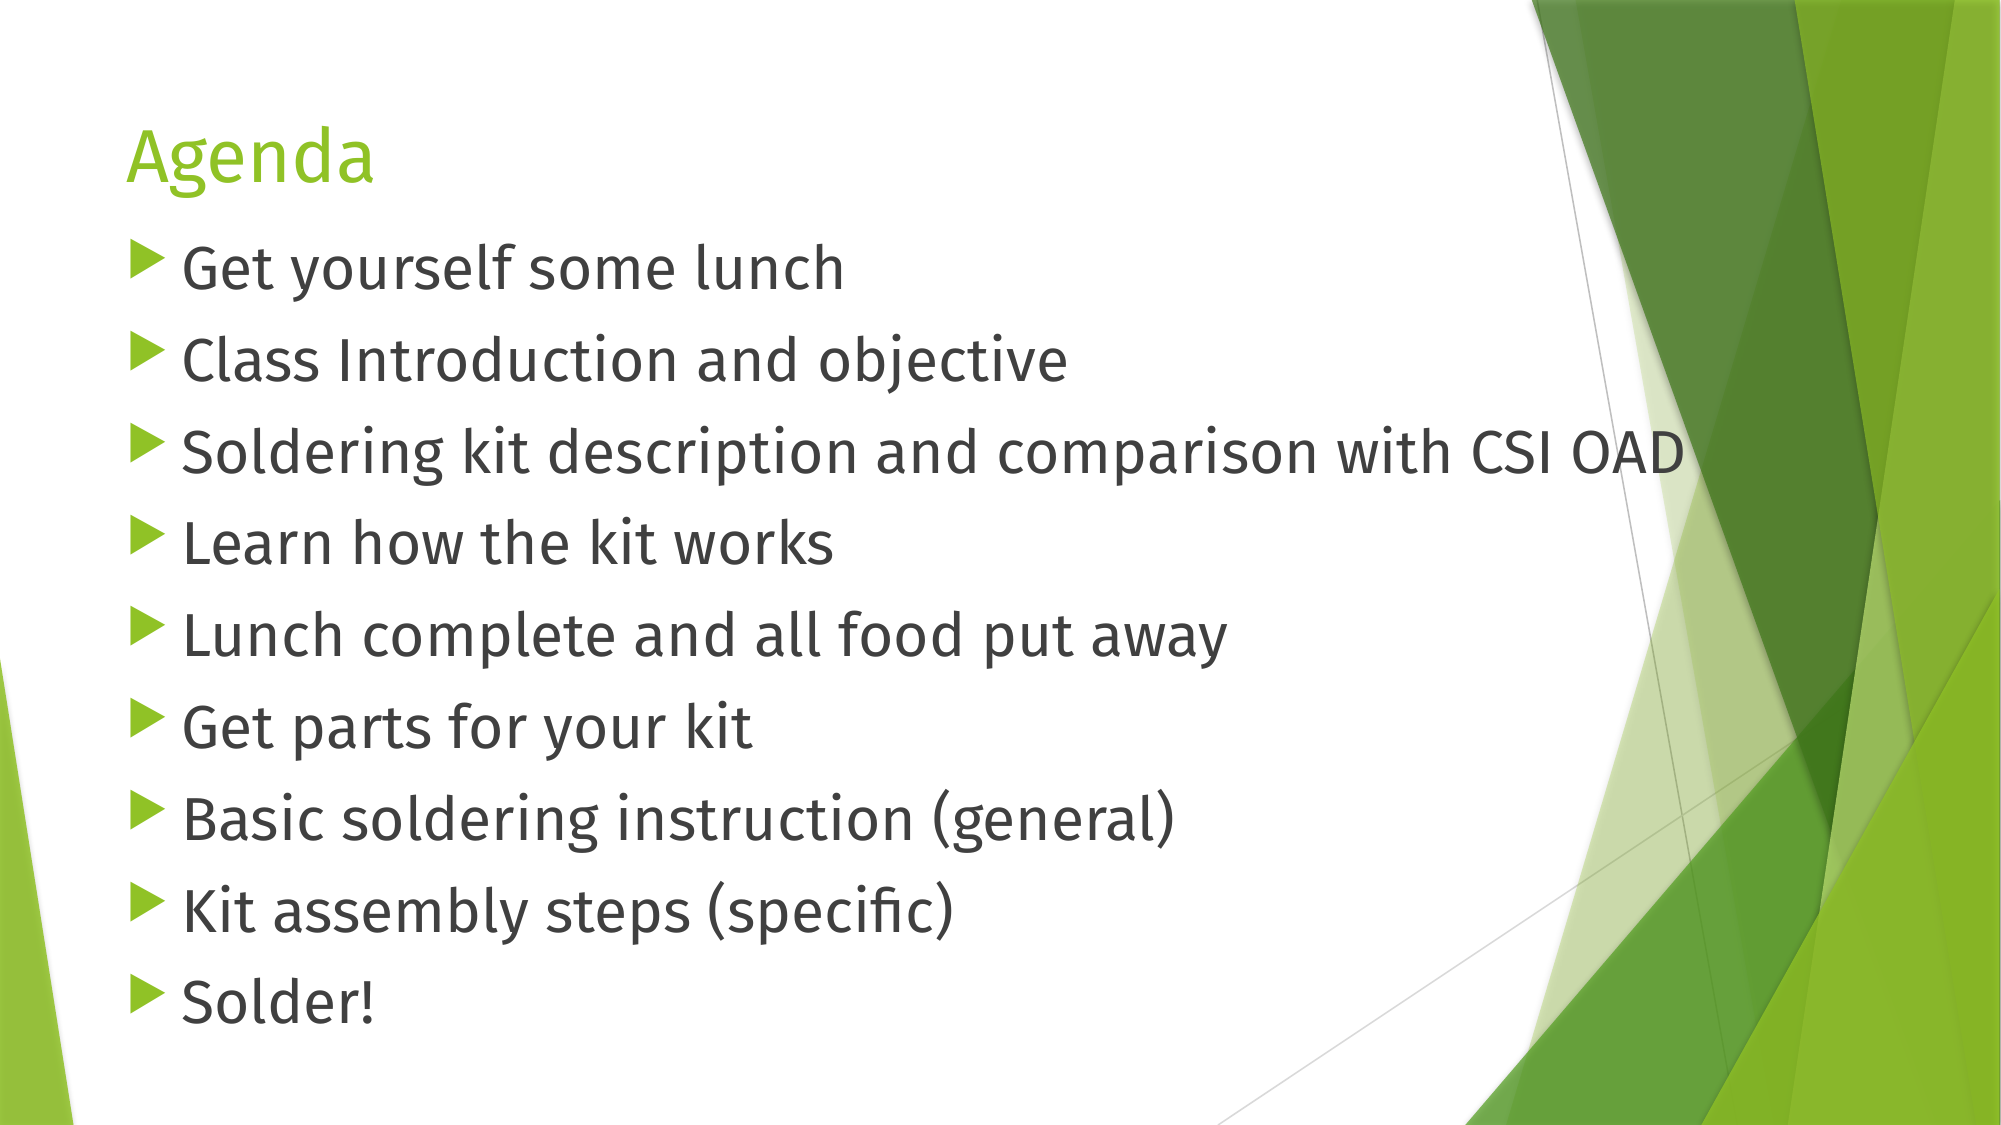

# Agenda
Get yourself some lunch
Class Introduction and objective
Soldering kit description and comparison with CSI OAD
Learn how the kit works
Lunch complete and all food put away
Get parts for your kit
Basic soldering instruction (general)
Kit assembly steps (specific)
Solder!